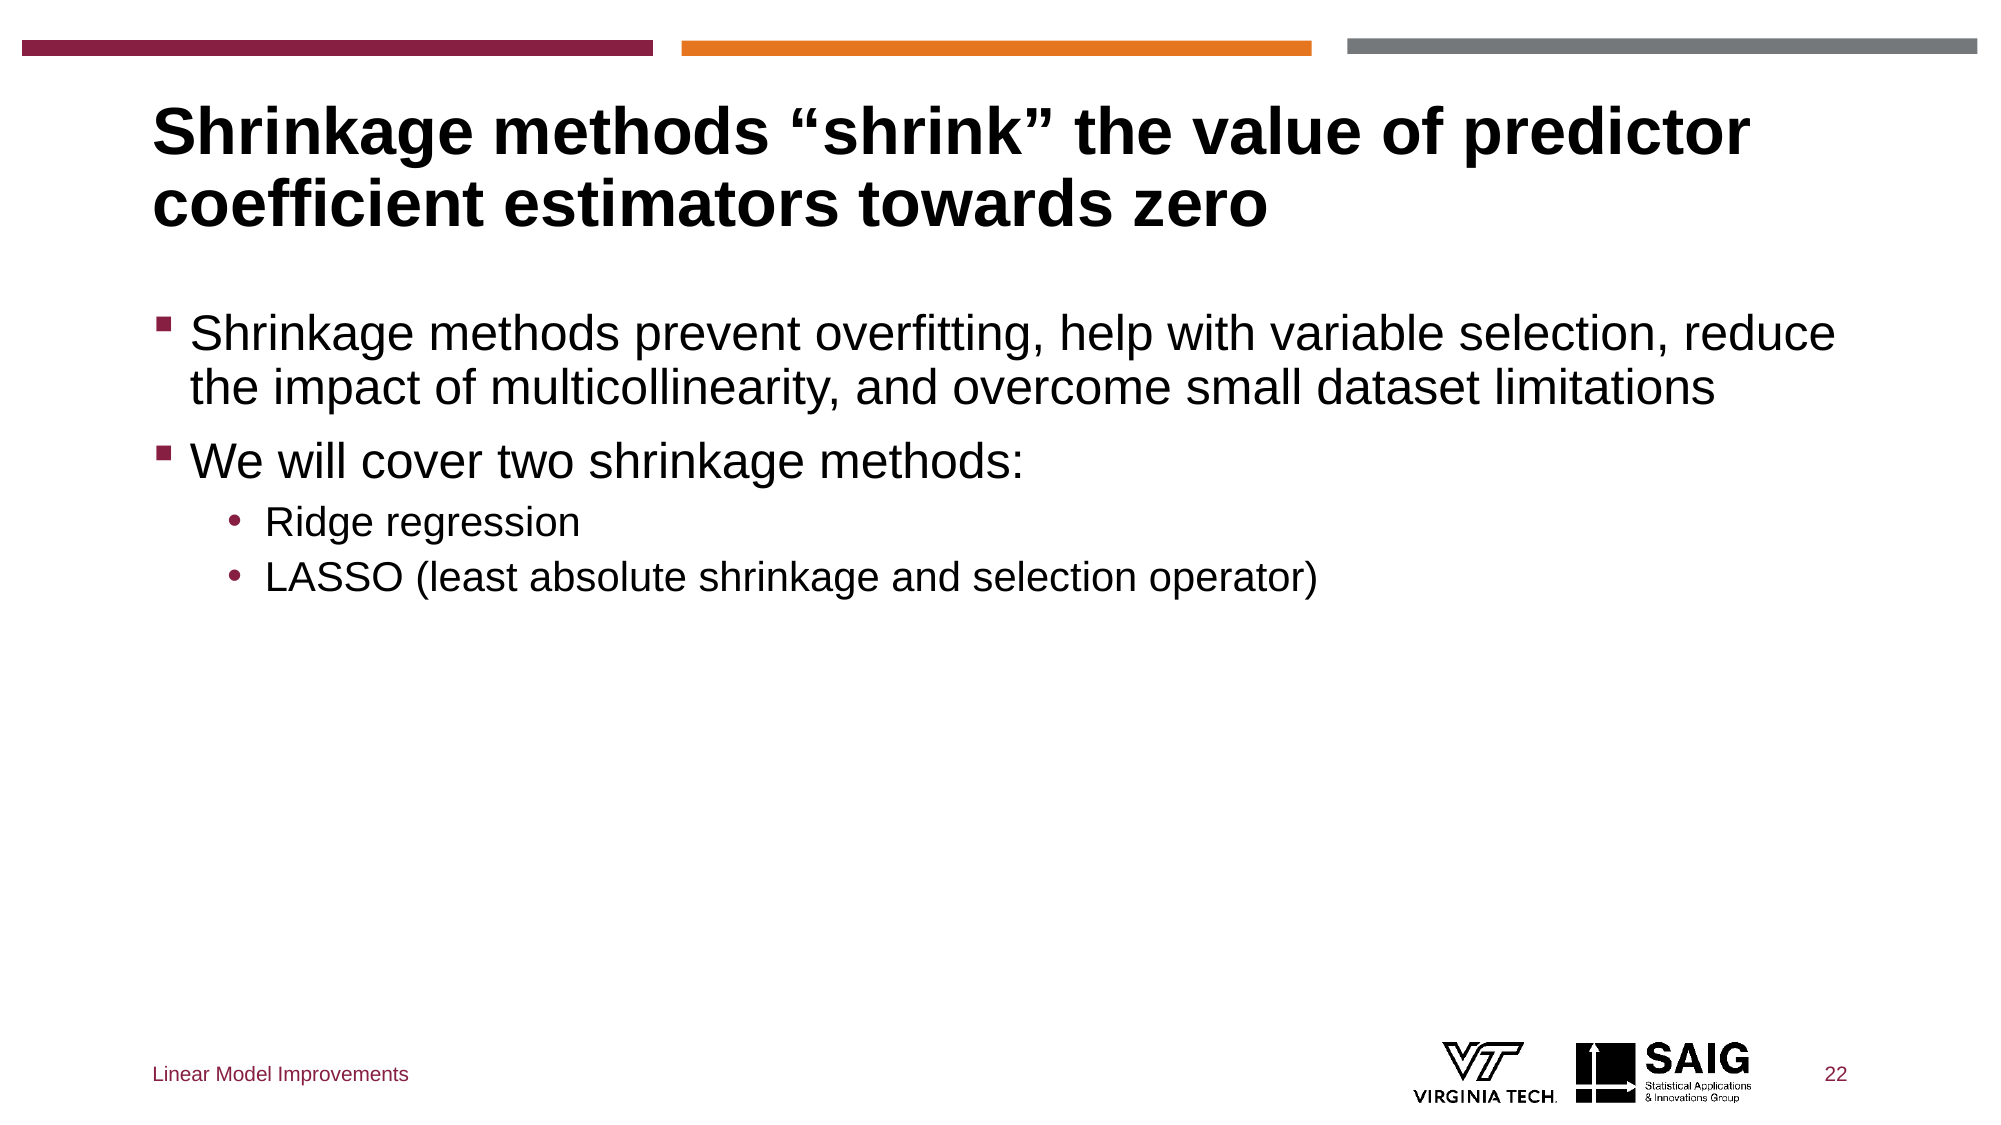

# Shrinkage methods “shrink” the value of predictor coefficient estimators towards zero
Shrinkage methods prevent overfitting, help with variable selection, reduce the impact of multicollinearity, and overcome small dataset limitations
We will cover two shrinkage methods:
Ridge regression
LASSO (least absolute shrinkage and selection operator)
Linear Model Improvements
22